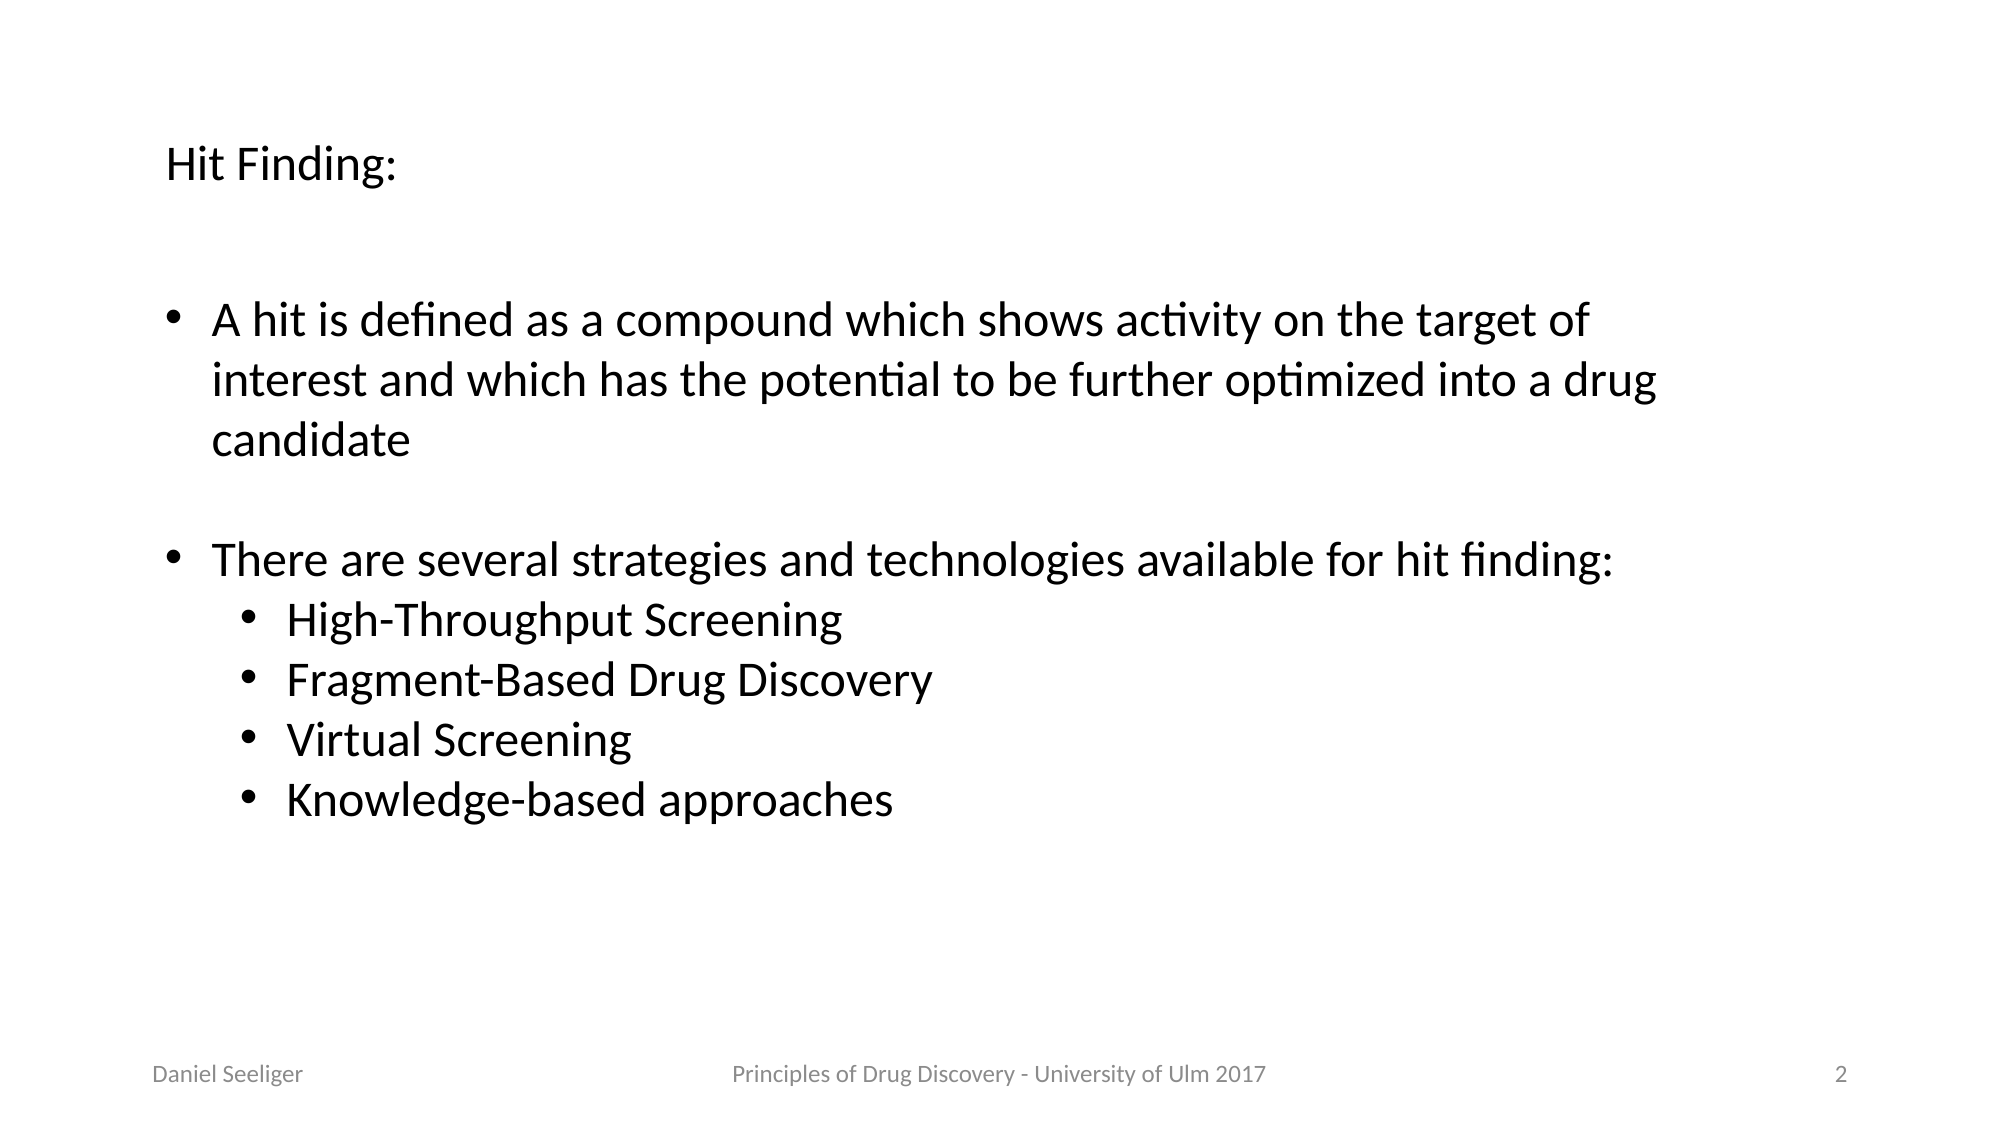

Hit Finding:
A hit is defined as a compound which shows activity on the target of interest and which has the potential to be further optimized into a drug candidate

There are several strategies and technologies available for hit finding:
High-Throughput Screening
Fragment-Based Drug Discovery
Virtual Screening
Knowledge-based approaches
Daniel Seeliger
Principles of Drug Discovery - University of Ulm 2017
2